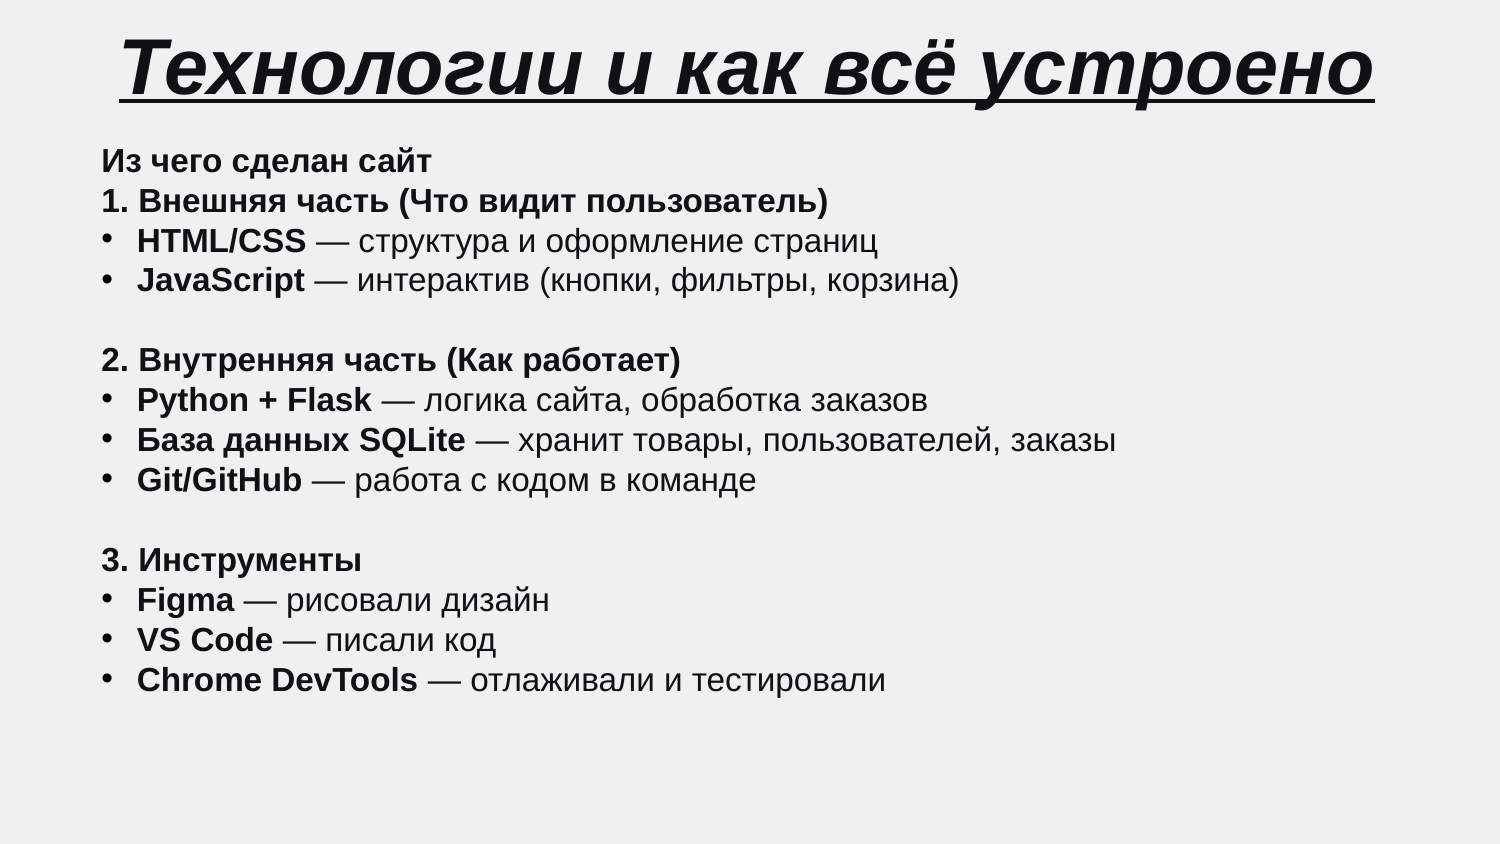

# Технологии и как всё устроено
Из чего сделан сайт
1. Внешняя часть (Что видит пользователь)
HTML/CSS — структура и оформление страниц
JavaScript — интерактив (кнопки, фильтры, корзина)

2. Внутренняя часть (Как работает)
Python + Flask — логика сайта, обработка заказов
База данных SQLite — хранит товары, пользователей, заказы
Git/GitHub — работа с кодом в команде

3. Инструменты
Figma — рисовали дизайн
VS Code — писали код
Chrome DevTools — отлаживали и тестировали